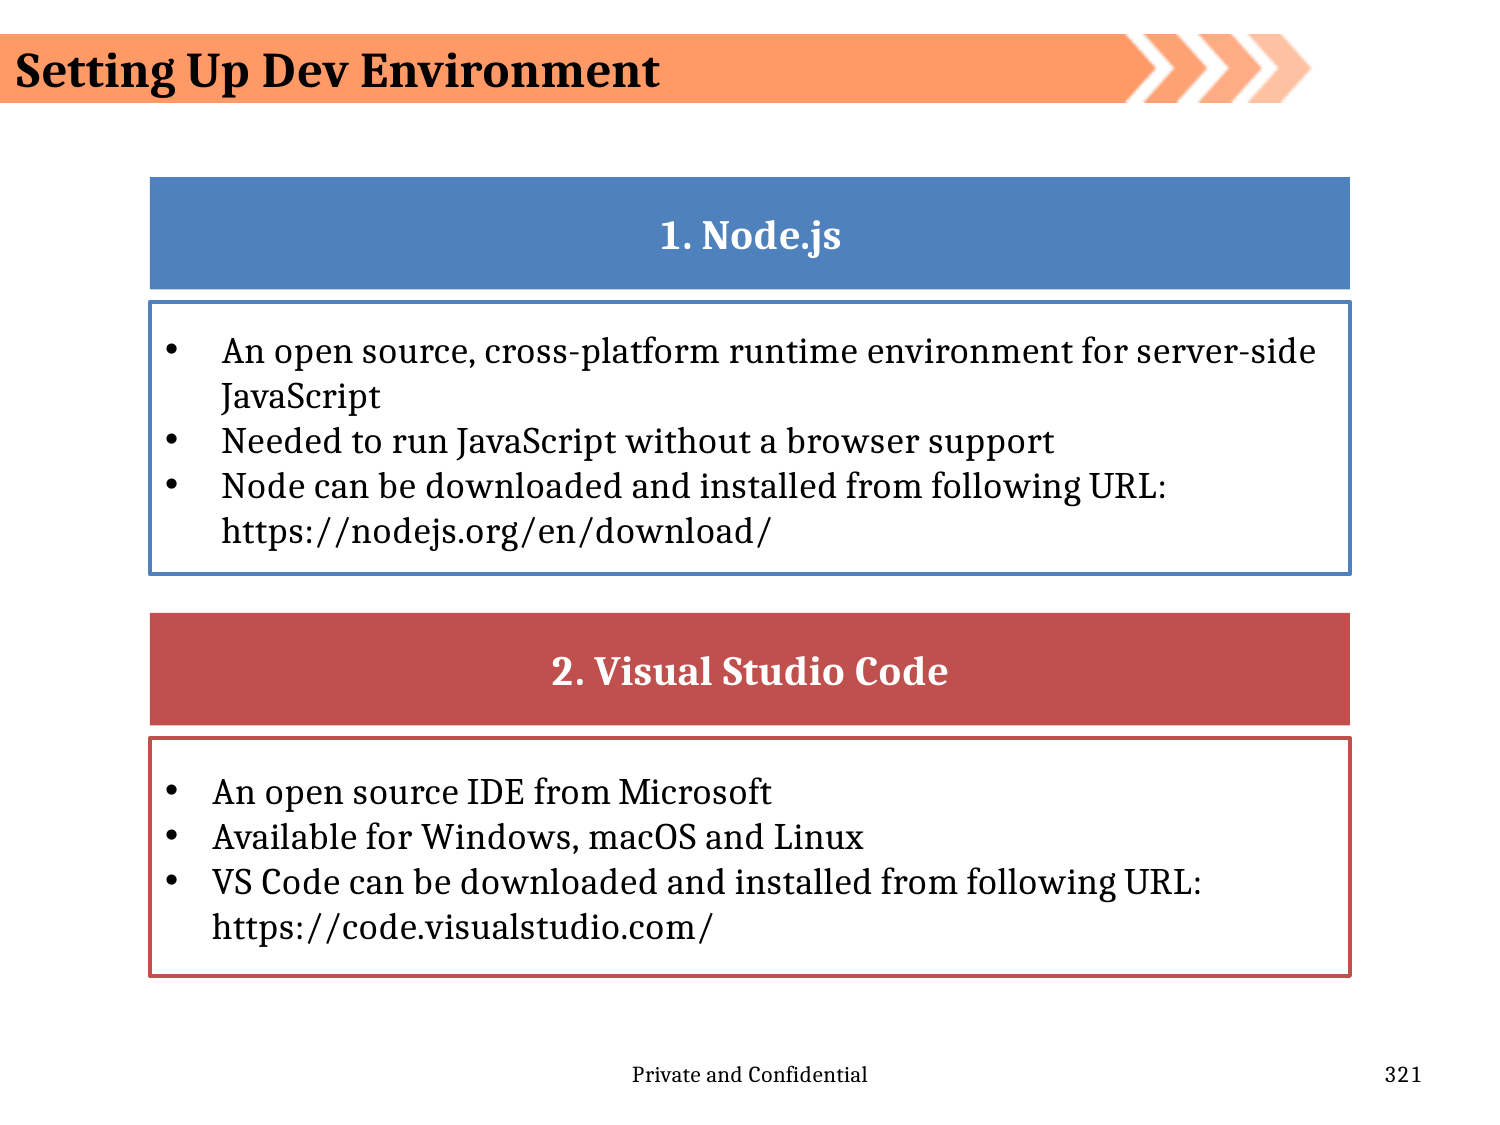

Setting Up Dev Environment
1. Node.js
An open source, cross-platform runtime environment for server-side JavaScript
Needed to run JavaScript without a browser support
Node can be downloaded and installed from following URL:
https://nodejs.org/en/download/
2. Visual Studio Code
An open source IDE from Microsoft
Available for Windows, macOS and Linux
VS Code can be downloaded and installed from following URL:
https://code.visualstudio.com/